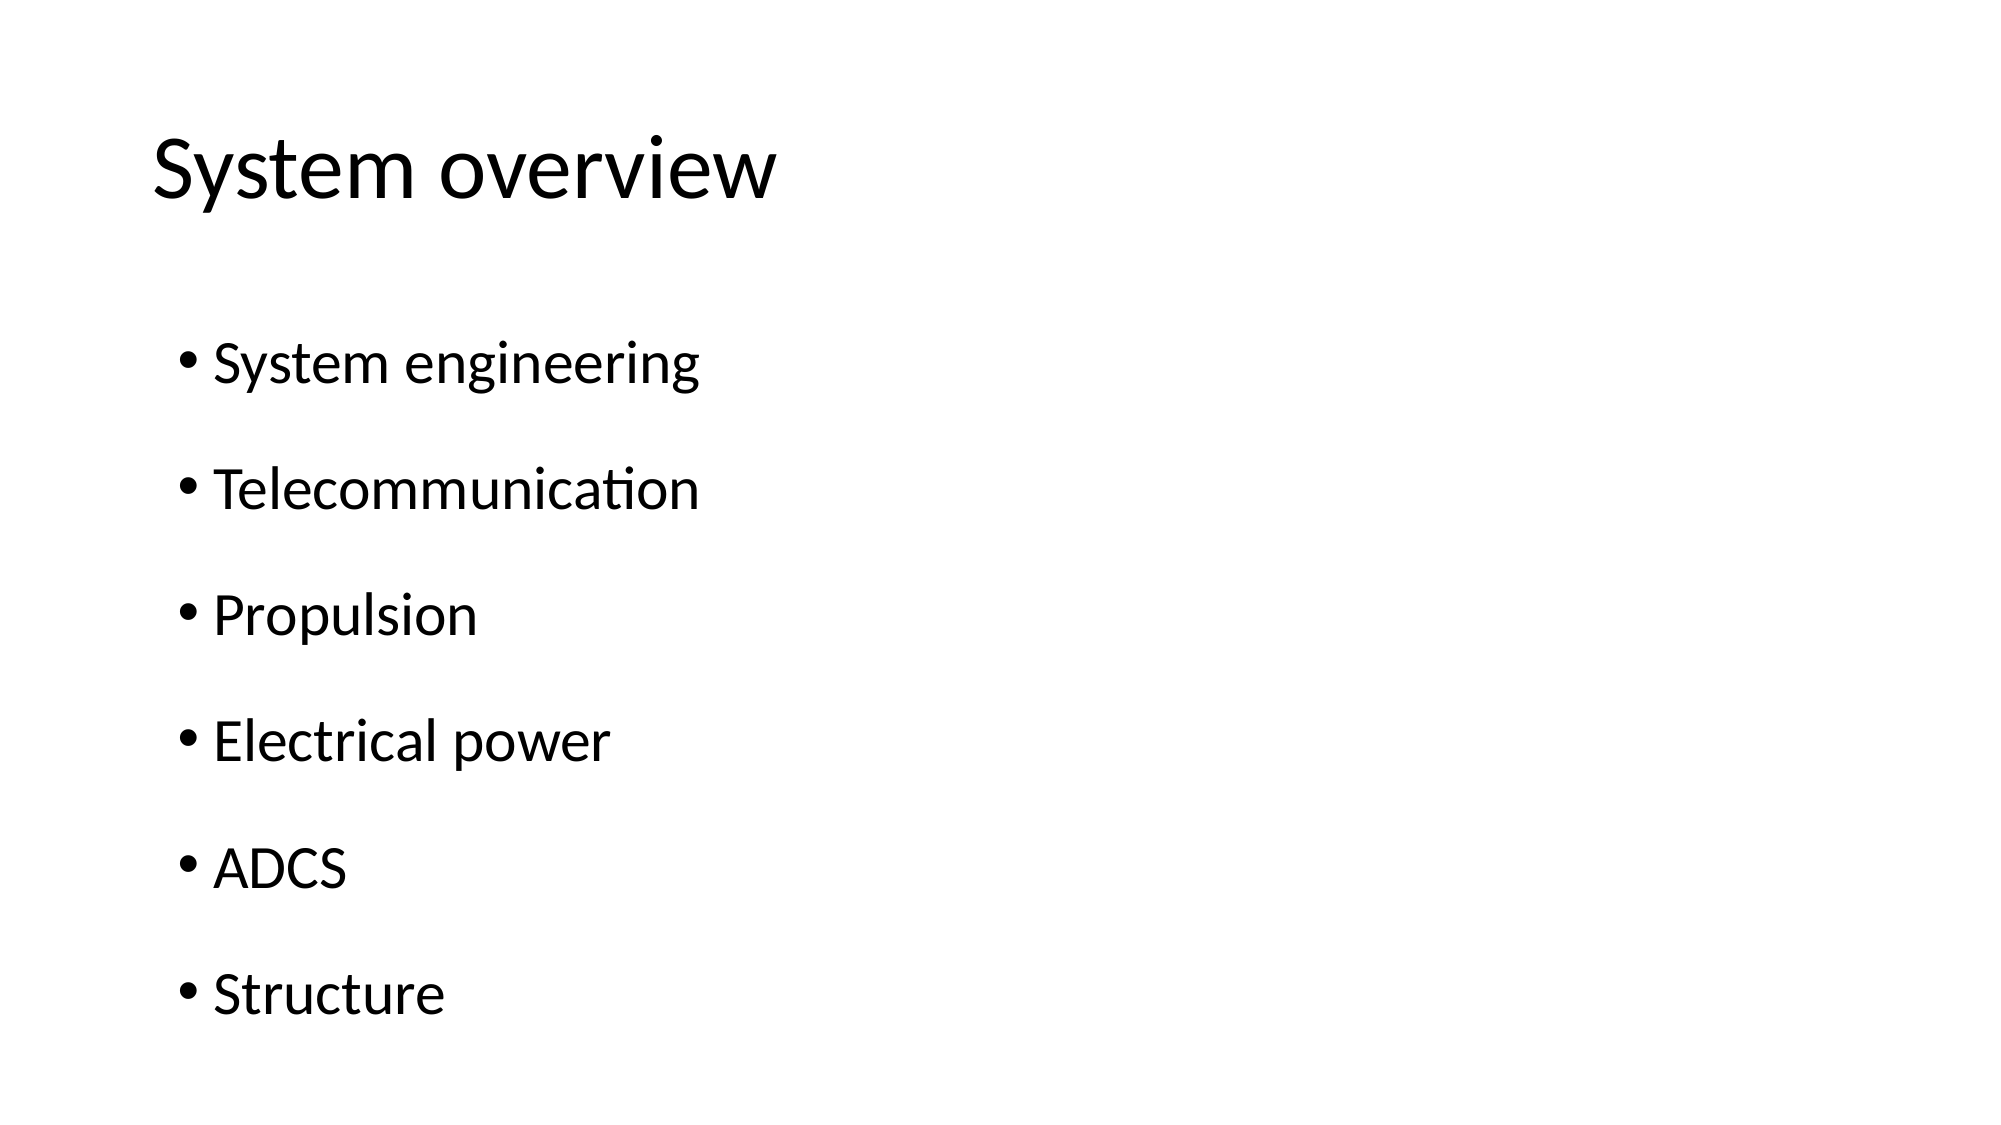

# System overview
System engineering
Telecommunication
Propulsion
Electrical power
ADCS
Structure